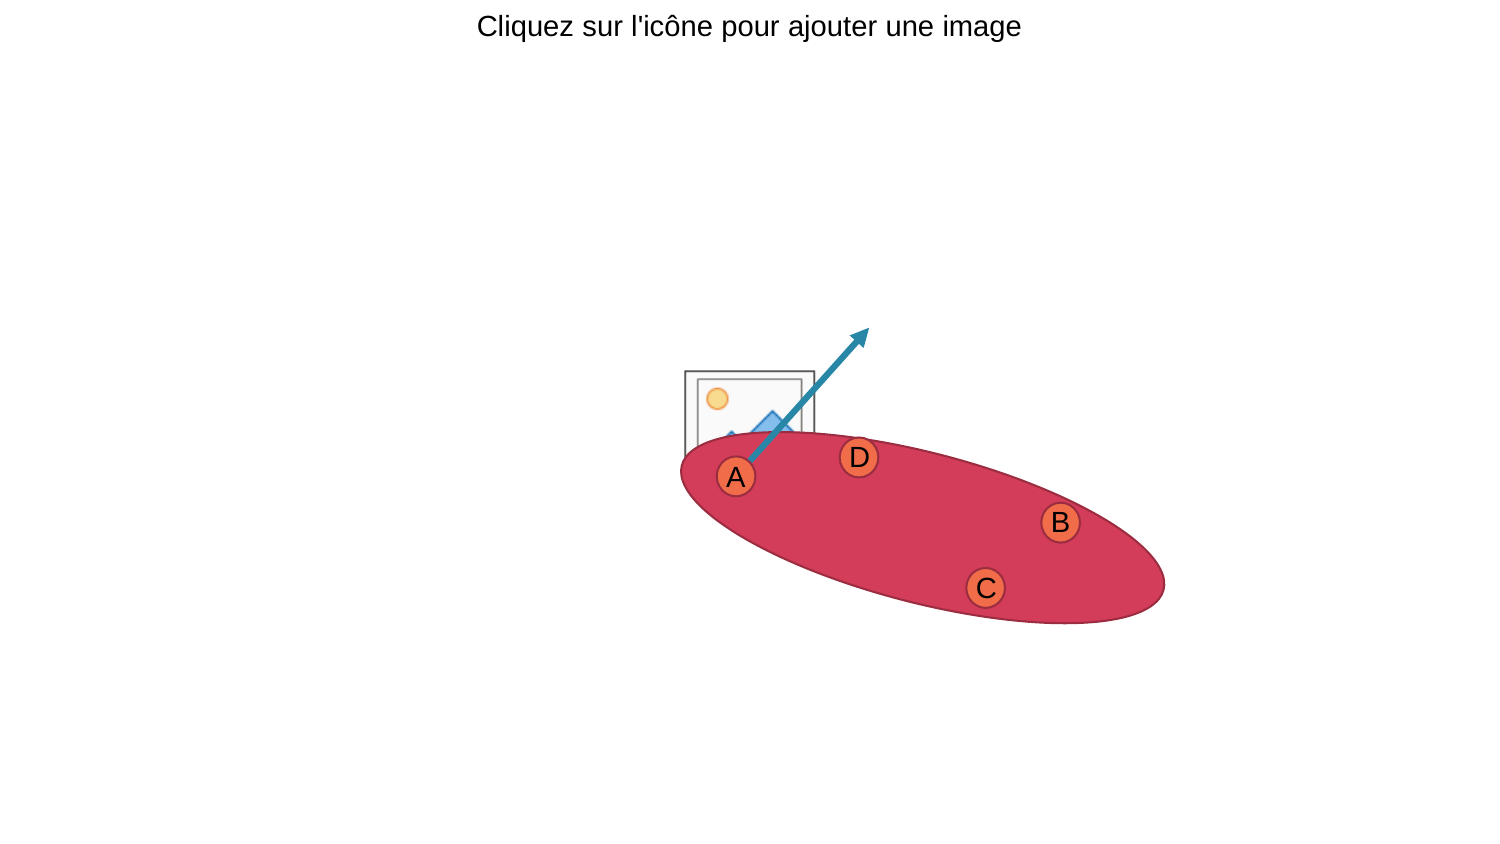

03|
Mécanique Statique
# 3.4 Dessin
Cas de Quatre AM

Solvable avec :
Une AM entièrement connue
le support de toutes les autres

D

A

B

C